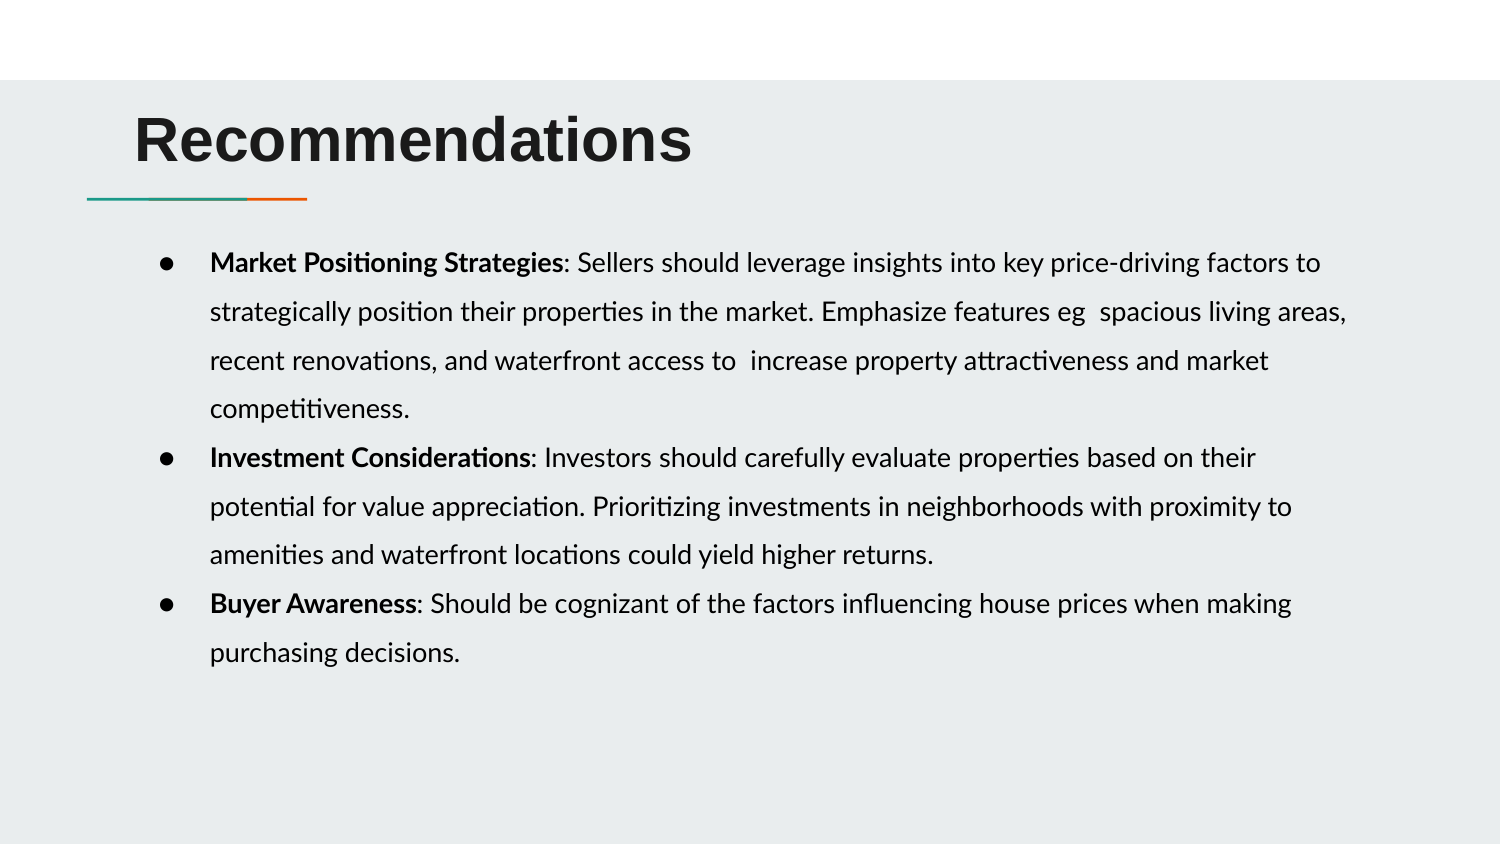

# Recommendations
Market Positioning Strategies: Sellers should leverage insights into key price-driving factors to strategically position their properties in the market. Emphasize features eg  spacious living areas, recent renovations, and waterfront access to  increase property attractiveness and market competitiveness.
Investment Considerations: Investors should carefully evaluate properties based on their potential for value appreciation. Prioritizing investments in neighborhoods with proximity to amenities and waterfront locations could yield higher returns.
Buyer Awareness: Should be cognizant of the factors influencing house prices when making purchasing decisions.